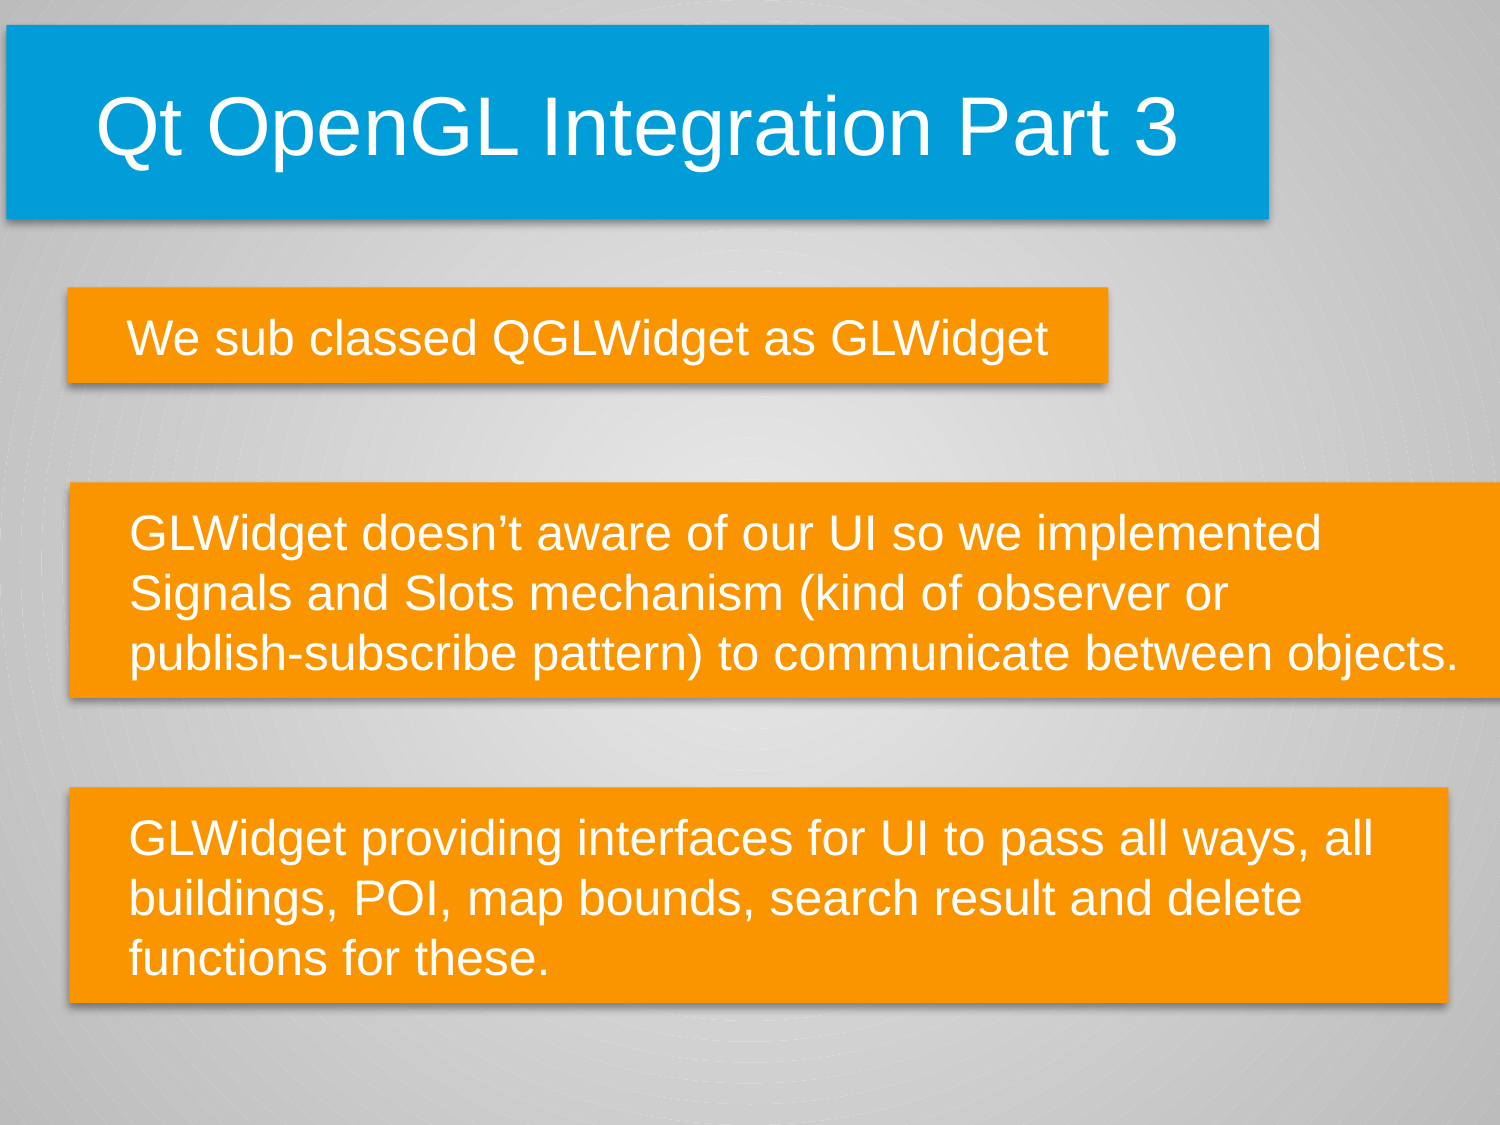

Qt OpenGL Integration Part 3
We sub classed QGLWidget as GLWidget
GLWidget doesn’t aware of our UI so we implemented
Signals and Slots mechanism (kind of observer or
publish-subscribe pattern) to communicate between objects.
GLWidget providing interfaces for UI to pass all ways, all
buildings, POI, map bounds, search result and delete
functions for these.